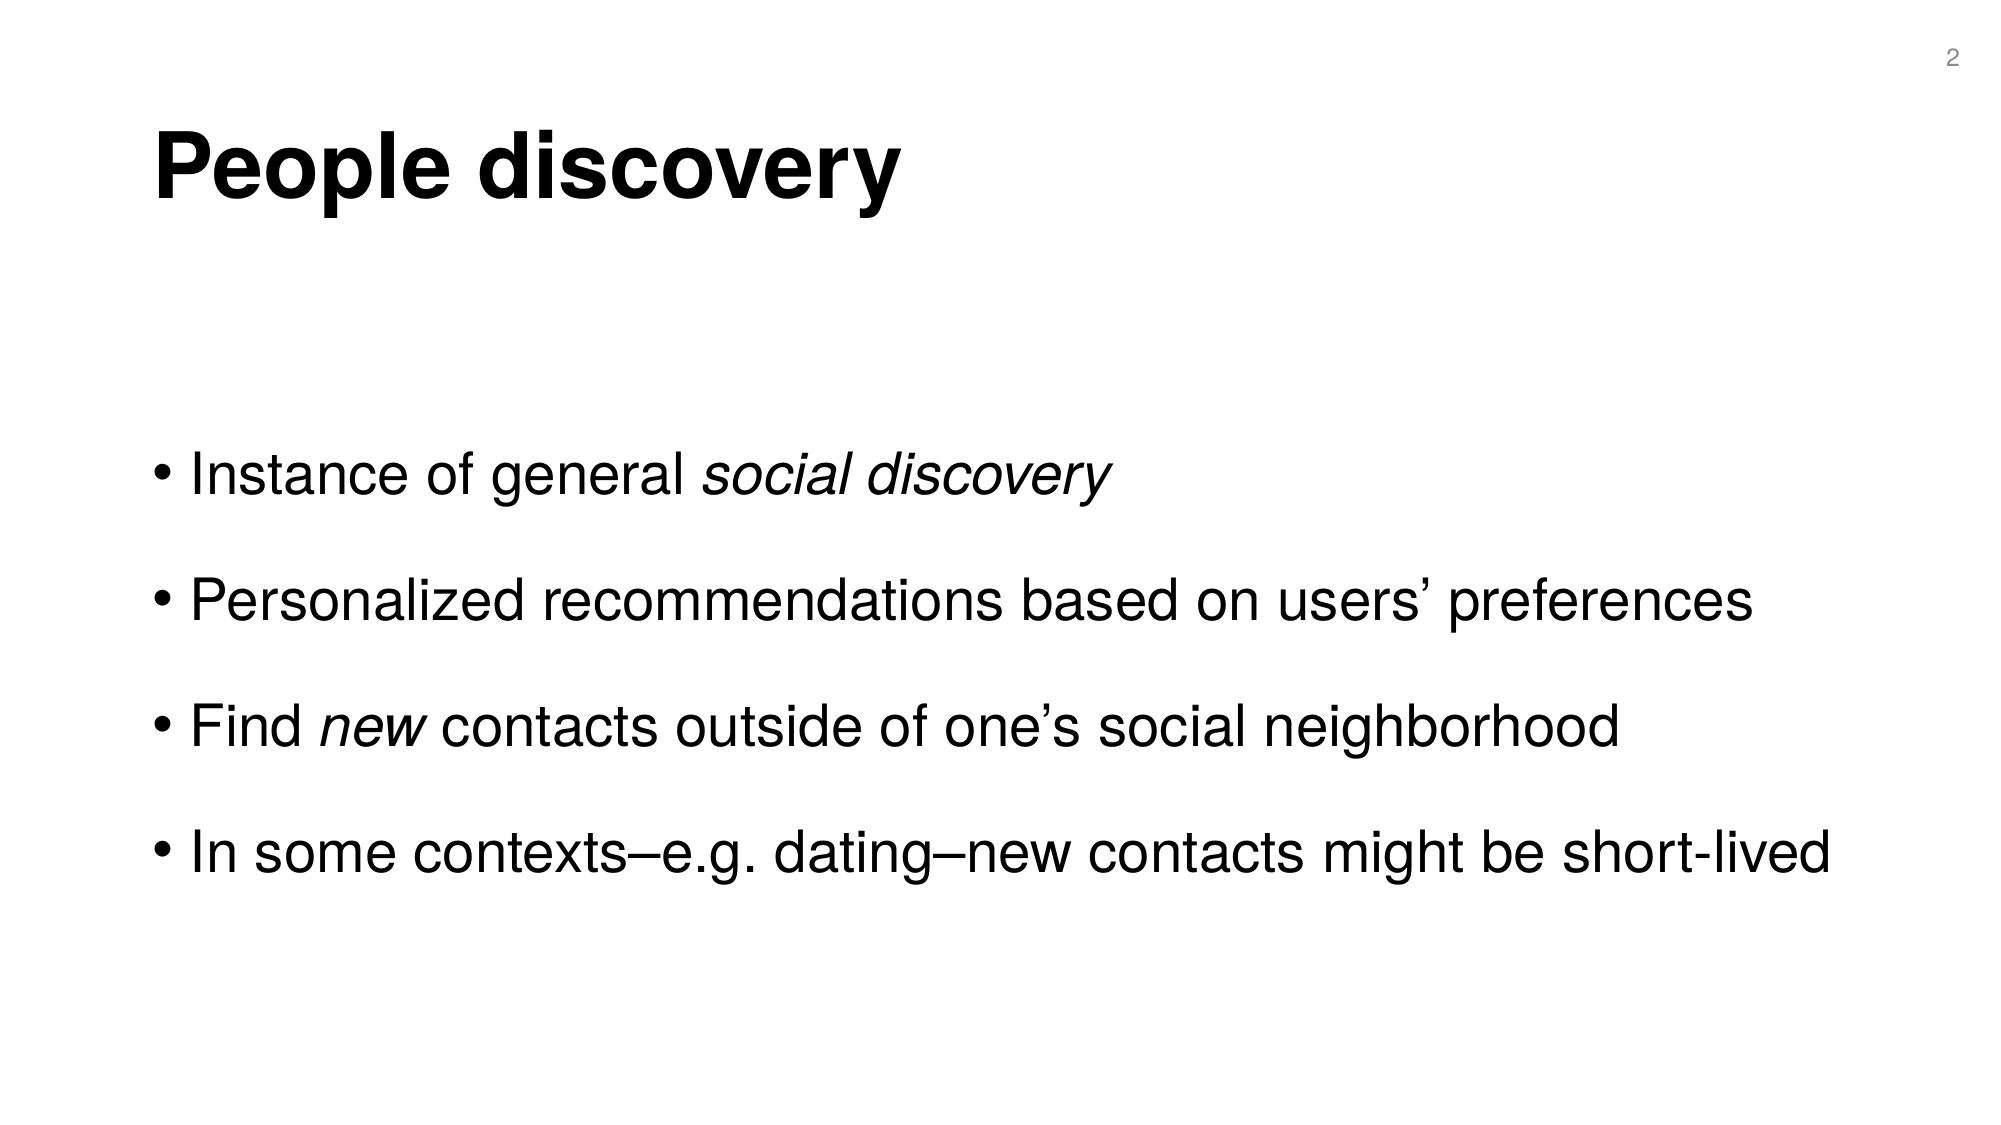

2
# People discovery
Instance of general social discovery
Personalized recommendations based on users’ preferences
Find new contacts outside of one’s social neighborhood
In some contexts–e.g. dating–new contacts might be short-lived